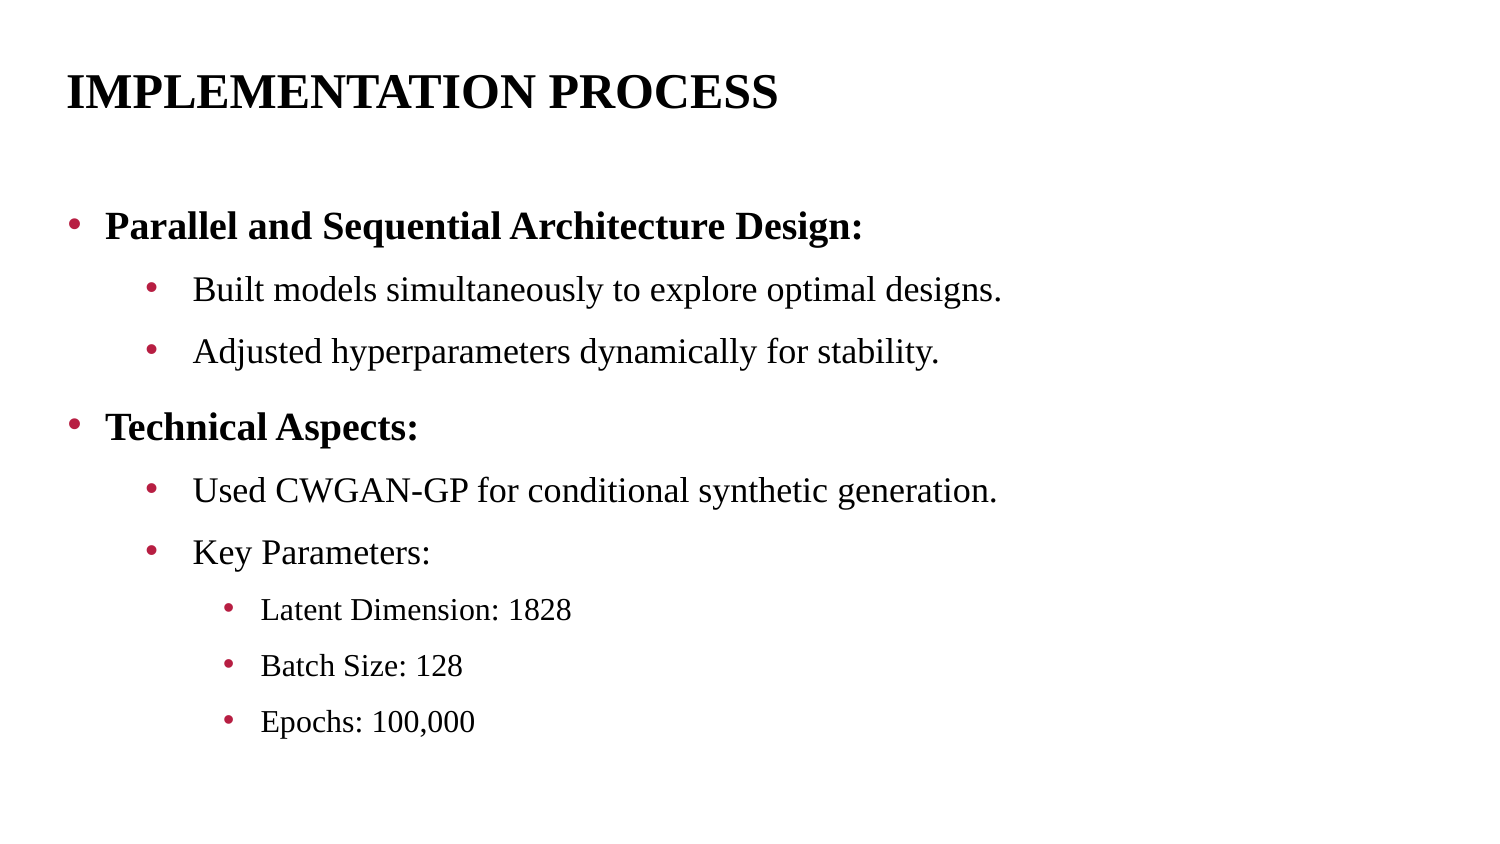

# IMPLEMENTATION PROCESS
Parallel and Sequential Architecture Design:
Built models simultaneously to explore optimal designs.
Adjusted hyperparameters dynamically for stability.
Technical Aspects:
Used CWGAN-GP for conditional synthetic generation.
Key Parameters:
Latent Dimension: 1828
Batch Size: 128
Epochs: 100,000